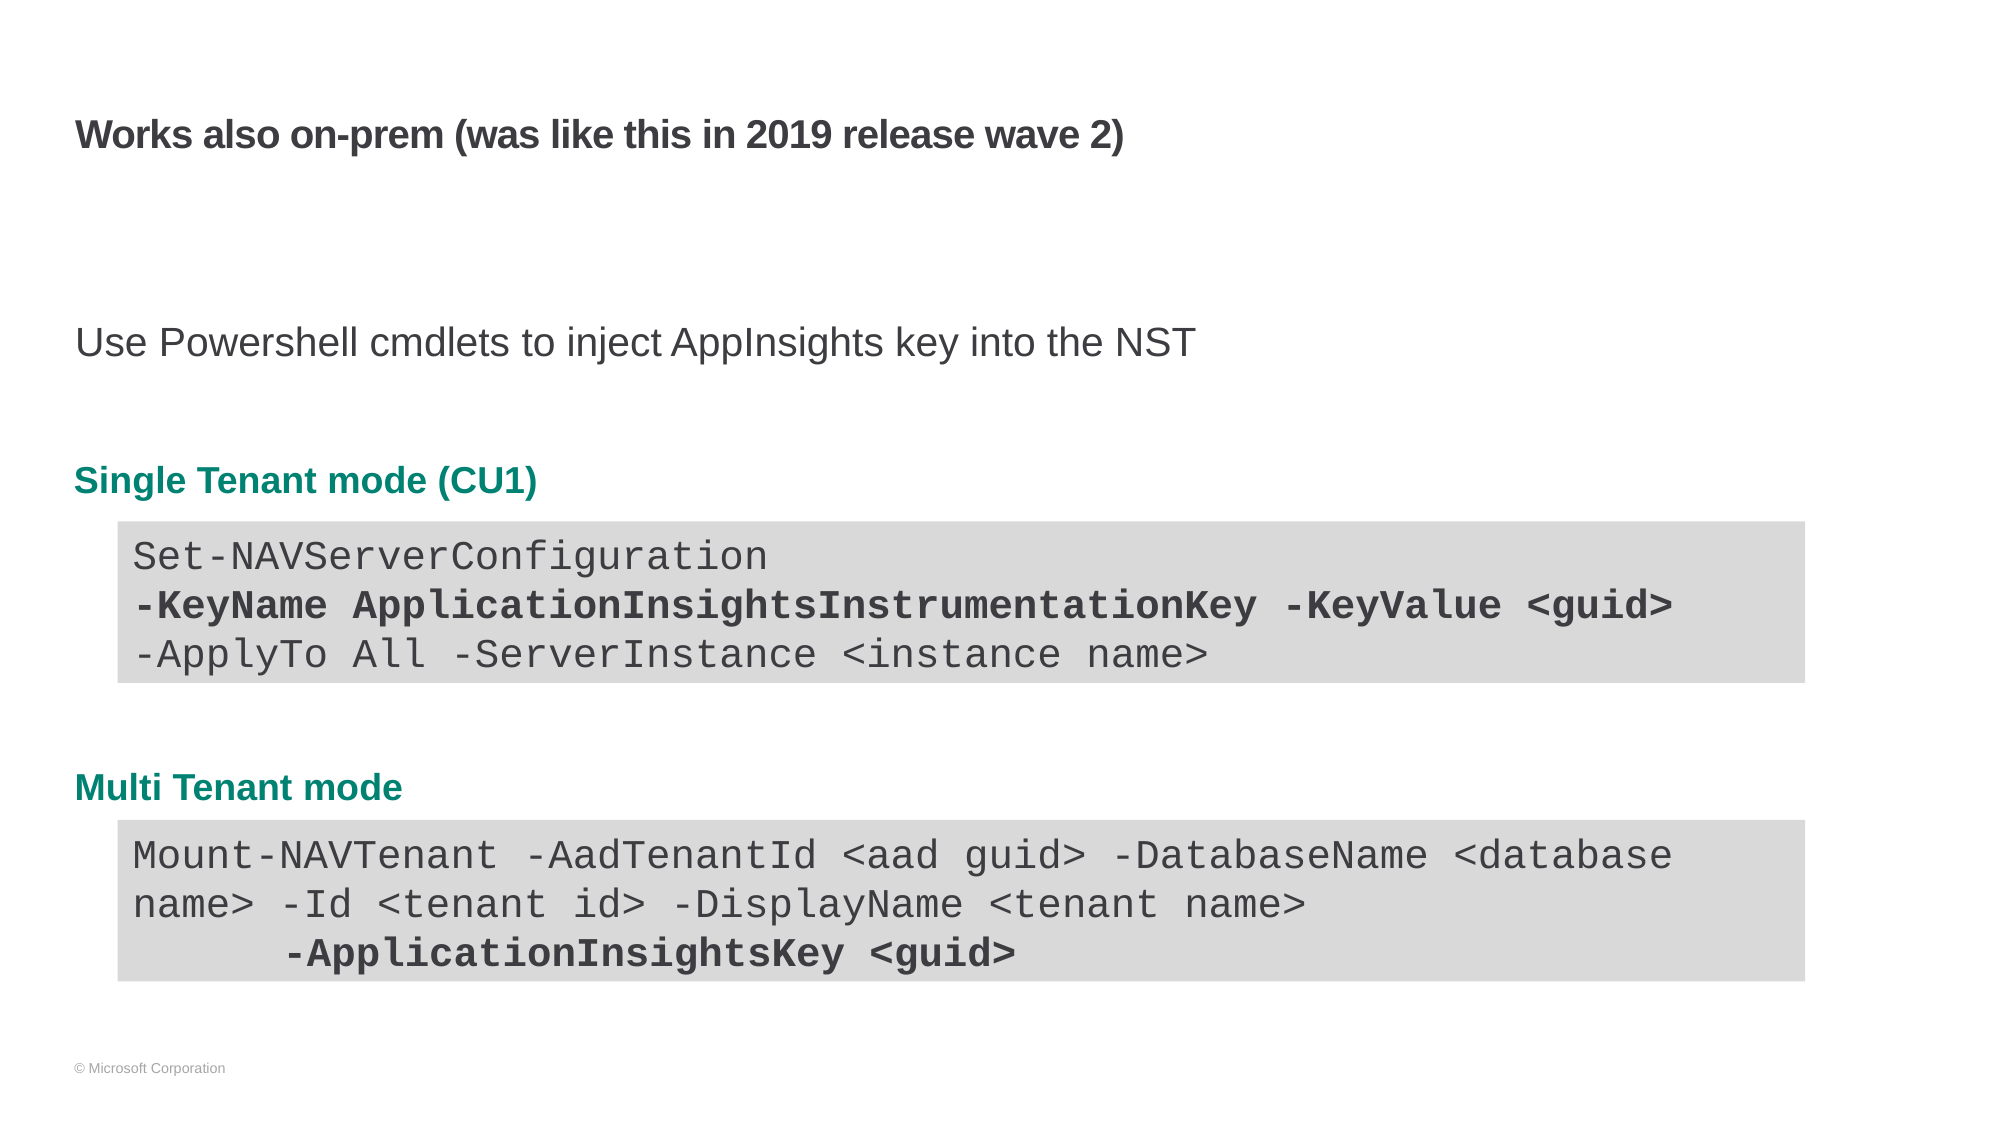

# Works also on-prem (was like this in 2019 release wave 2)
Use Powershell cmdlets to inject AppInsights key into the NST
Single Tenant mode (CU1)
Set-NAVServerConfiguration
-KeyName ApplicationInsightsInstrumentationKey -KeyValue <guid>
-ApplyTo All -ServerInstance <instance name>
Multi Tenant mode
Mount-NAVTenant -AadTenantId <aad guid> -DatabaseName <database name> -Id <tenant id> -DisplayName <tenant name>
	-ApplicationInsightsKey <guid>
© Microsoft Corporation